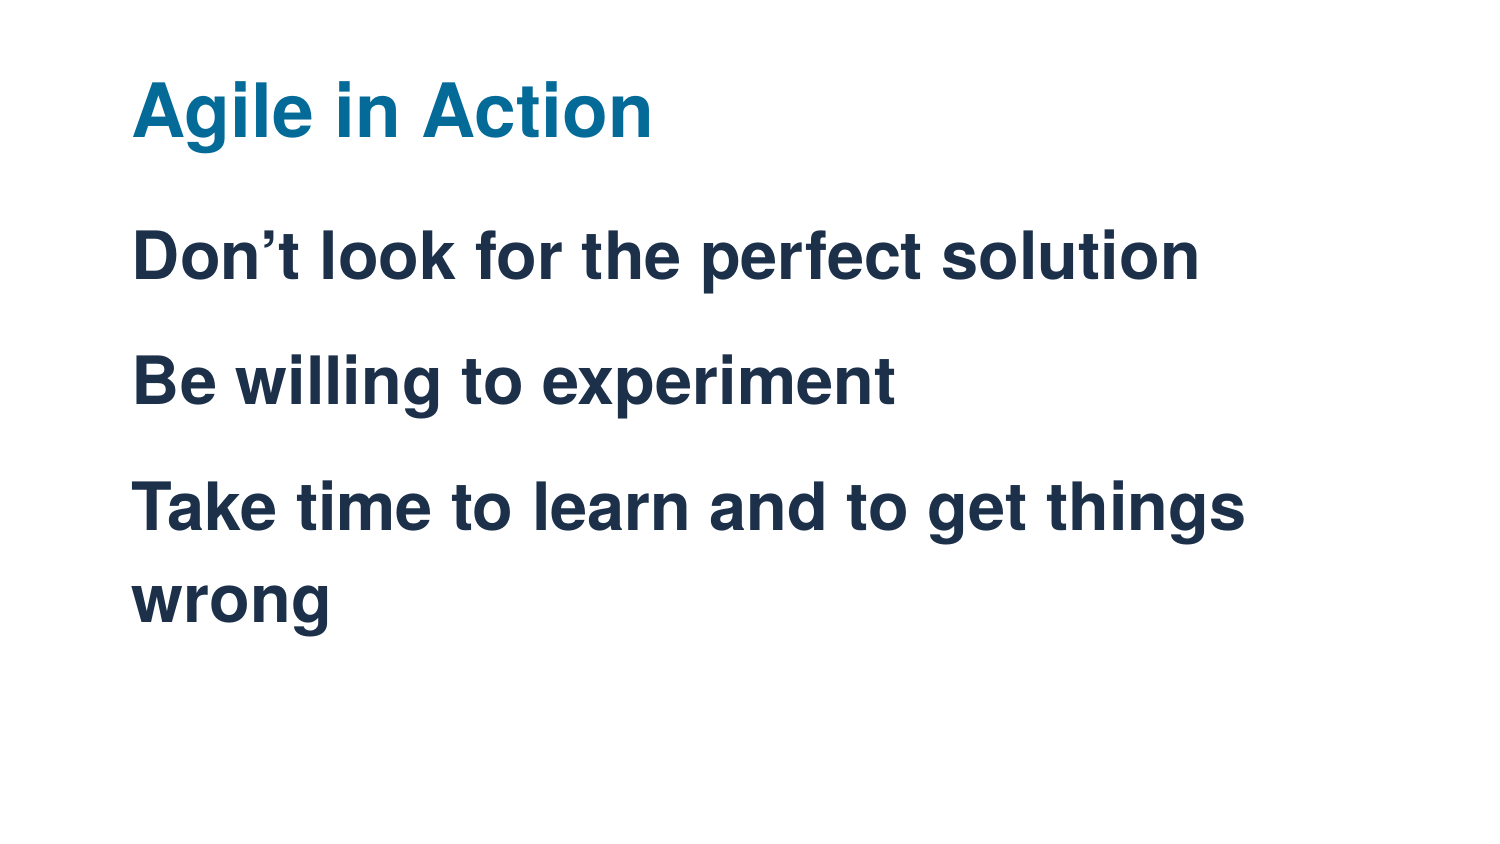

# Agile in Action
Don’t look for the perfect solution
Be willing to experiment
Take time to learn and to get things wrong